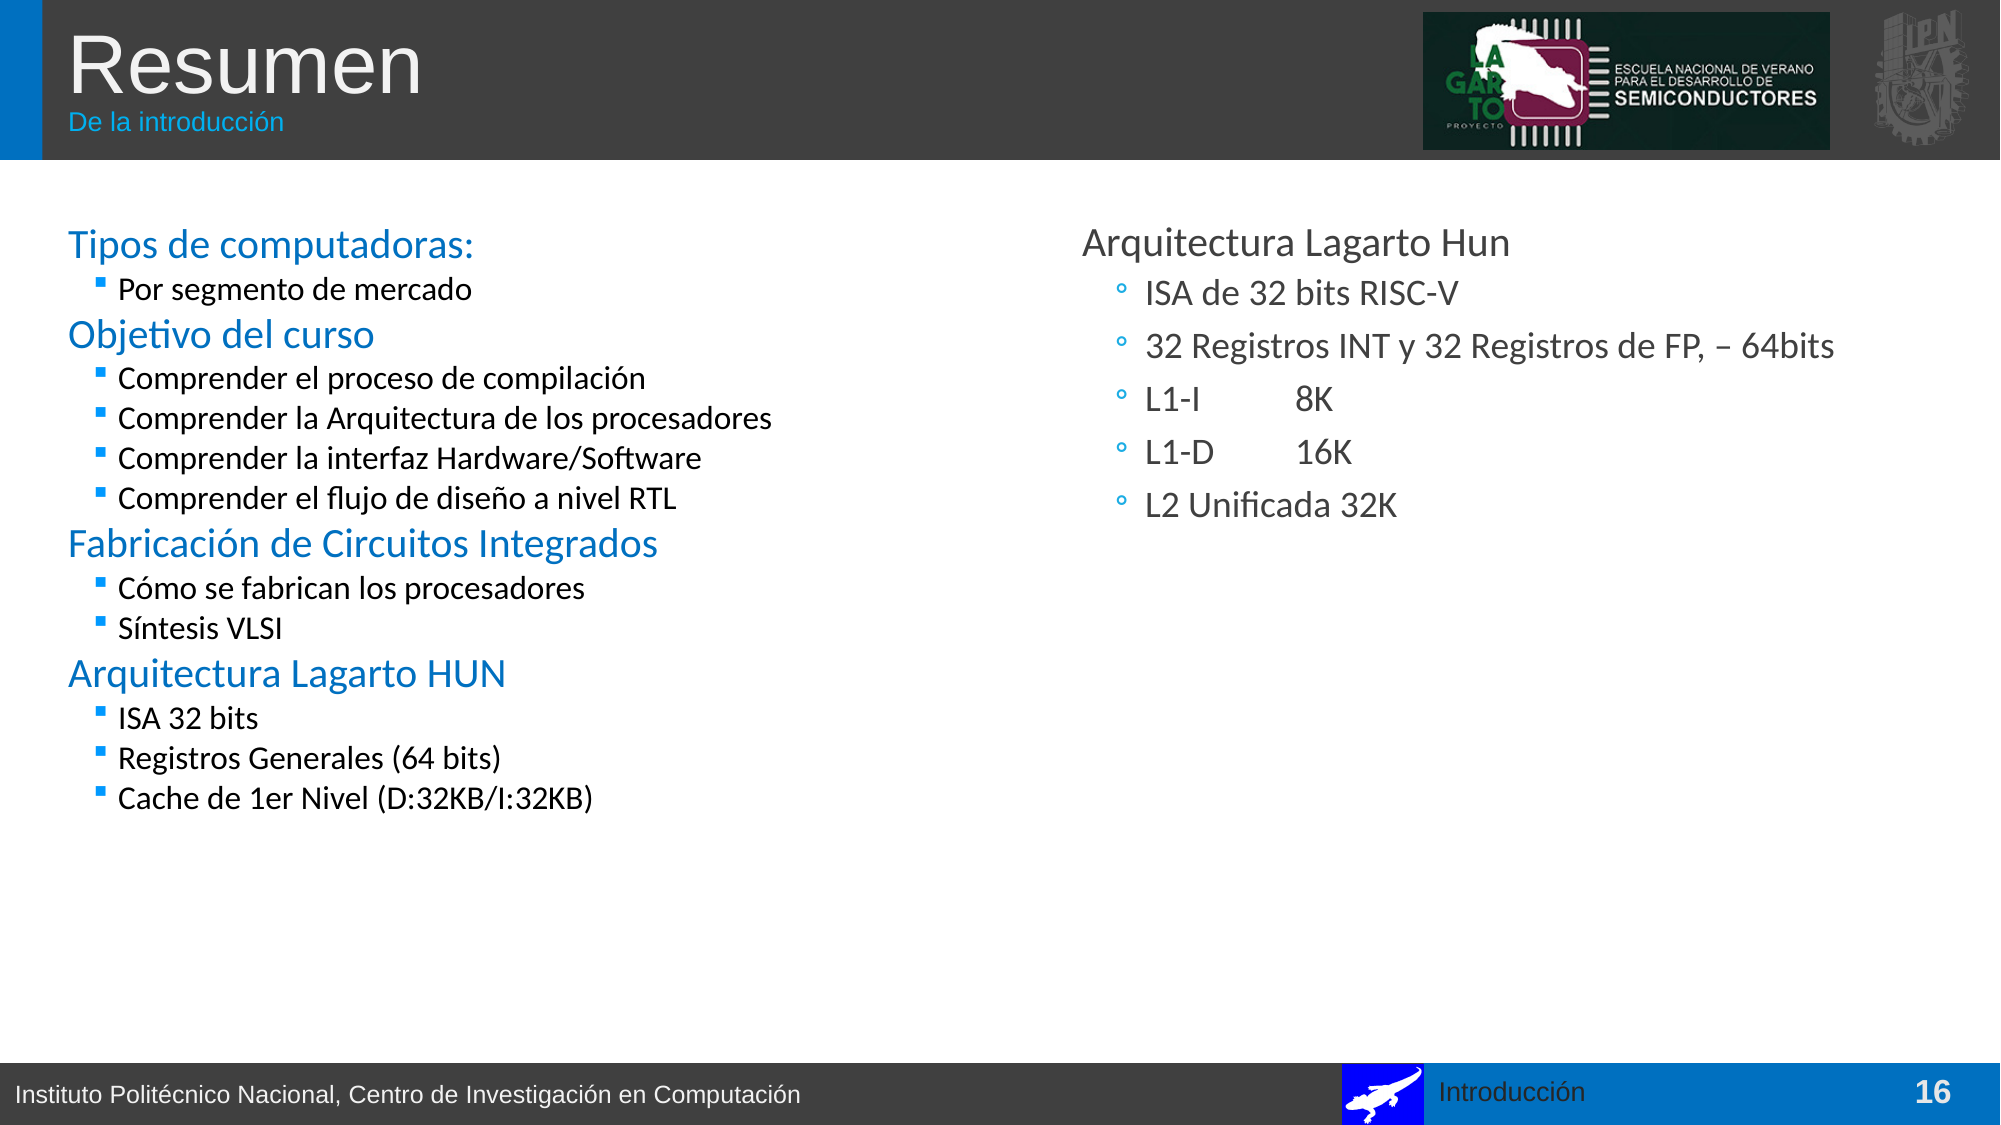

# Resumen
De la introducción
Tipos de computadoras:
Por segmento de mercado
Objetivo del curso
Comprender el proceso de compilación
Comprender la Arquitectura de los procesadores
Comprender la interfaz Hardware/Software
Comprender el flujo de diseño a nivel RTL
Fabricación de Circuitos Integrados
Cómo se fabrican los procesadores
Síntesis VLSI
Arquitectura Lagarto HUN
ISA 32 bits
Registros Generales (64 bits)
Cache de 1er Nivel (D:32KB/I:32KB)
Arquitectura Lagarto Hun
ISA de 32 bits RISC-V
32 Registros INT y 32 Registros de FP, – 64bits
L1-I	8K
L1-D	16K
L2 Unificada 32K

Introducción
16